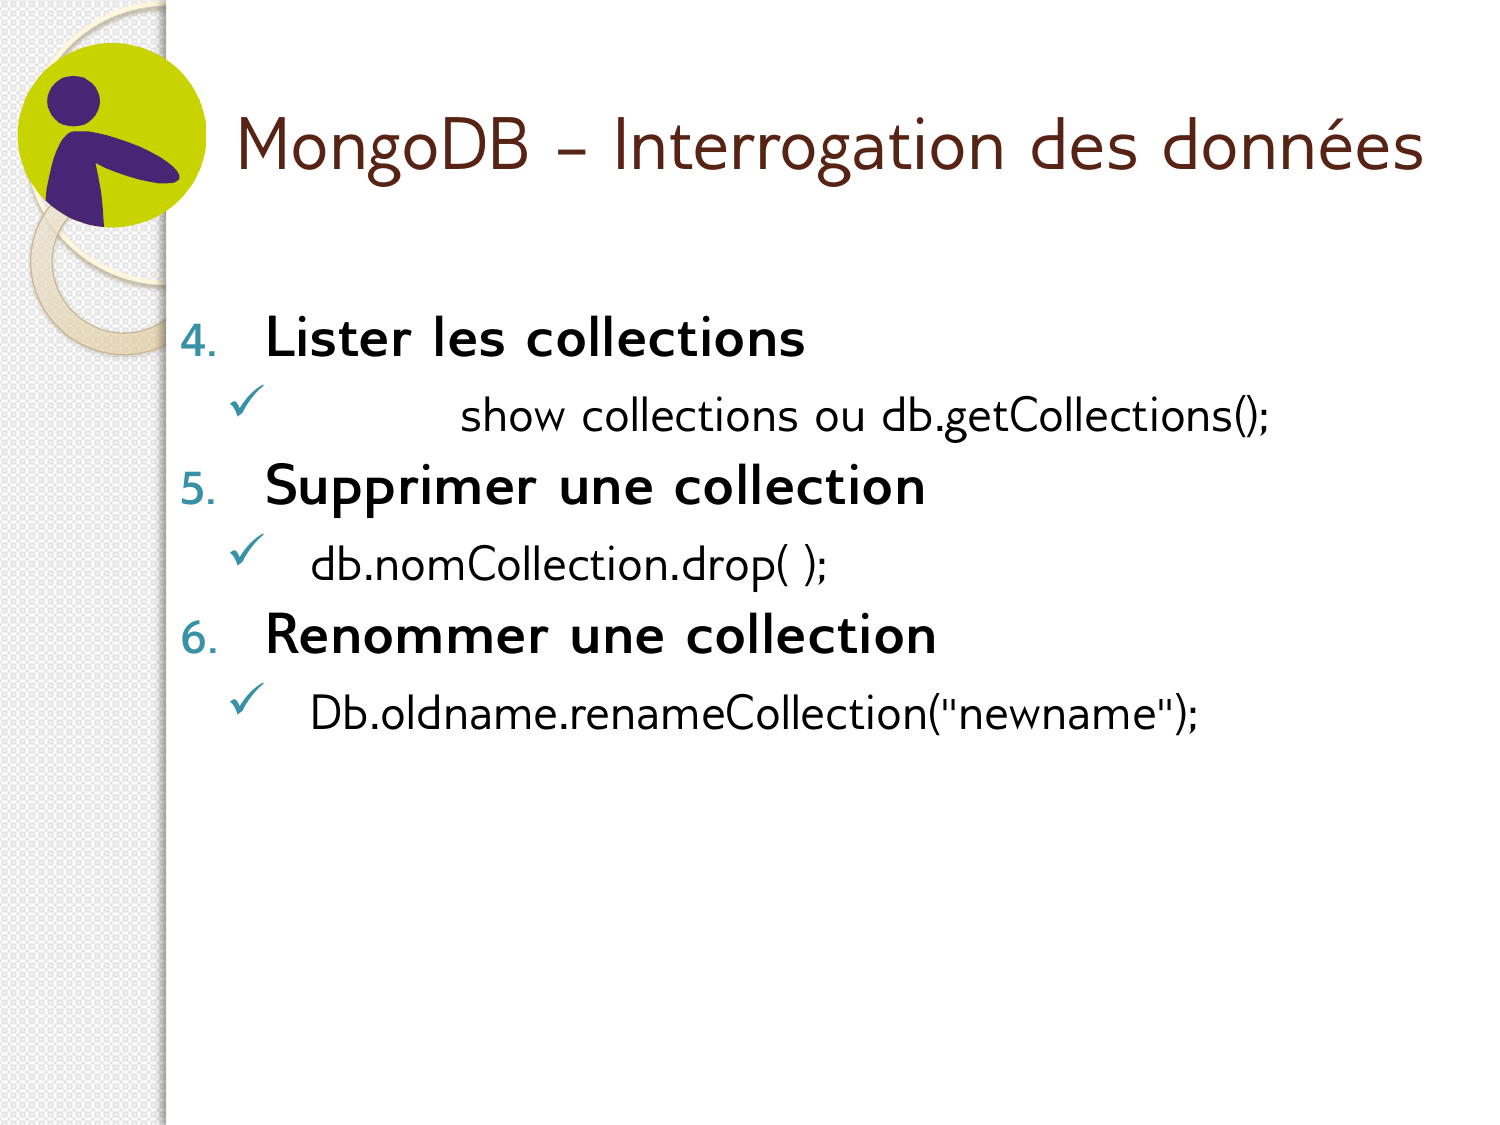

# MongoDB – Interrogation des données

Lister les collections
	show collections ou db.getCollections();
Supprimer une collection
db.nomCollection.drop( );
Renommer une collection
Db.oldname.renameCollection("newname");